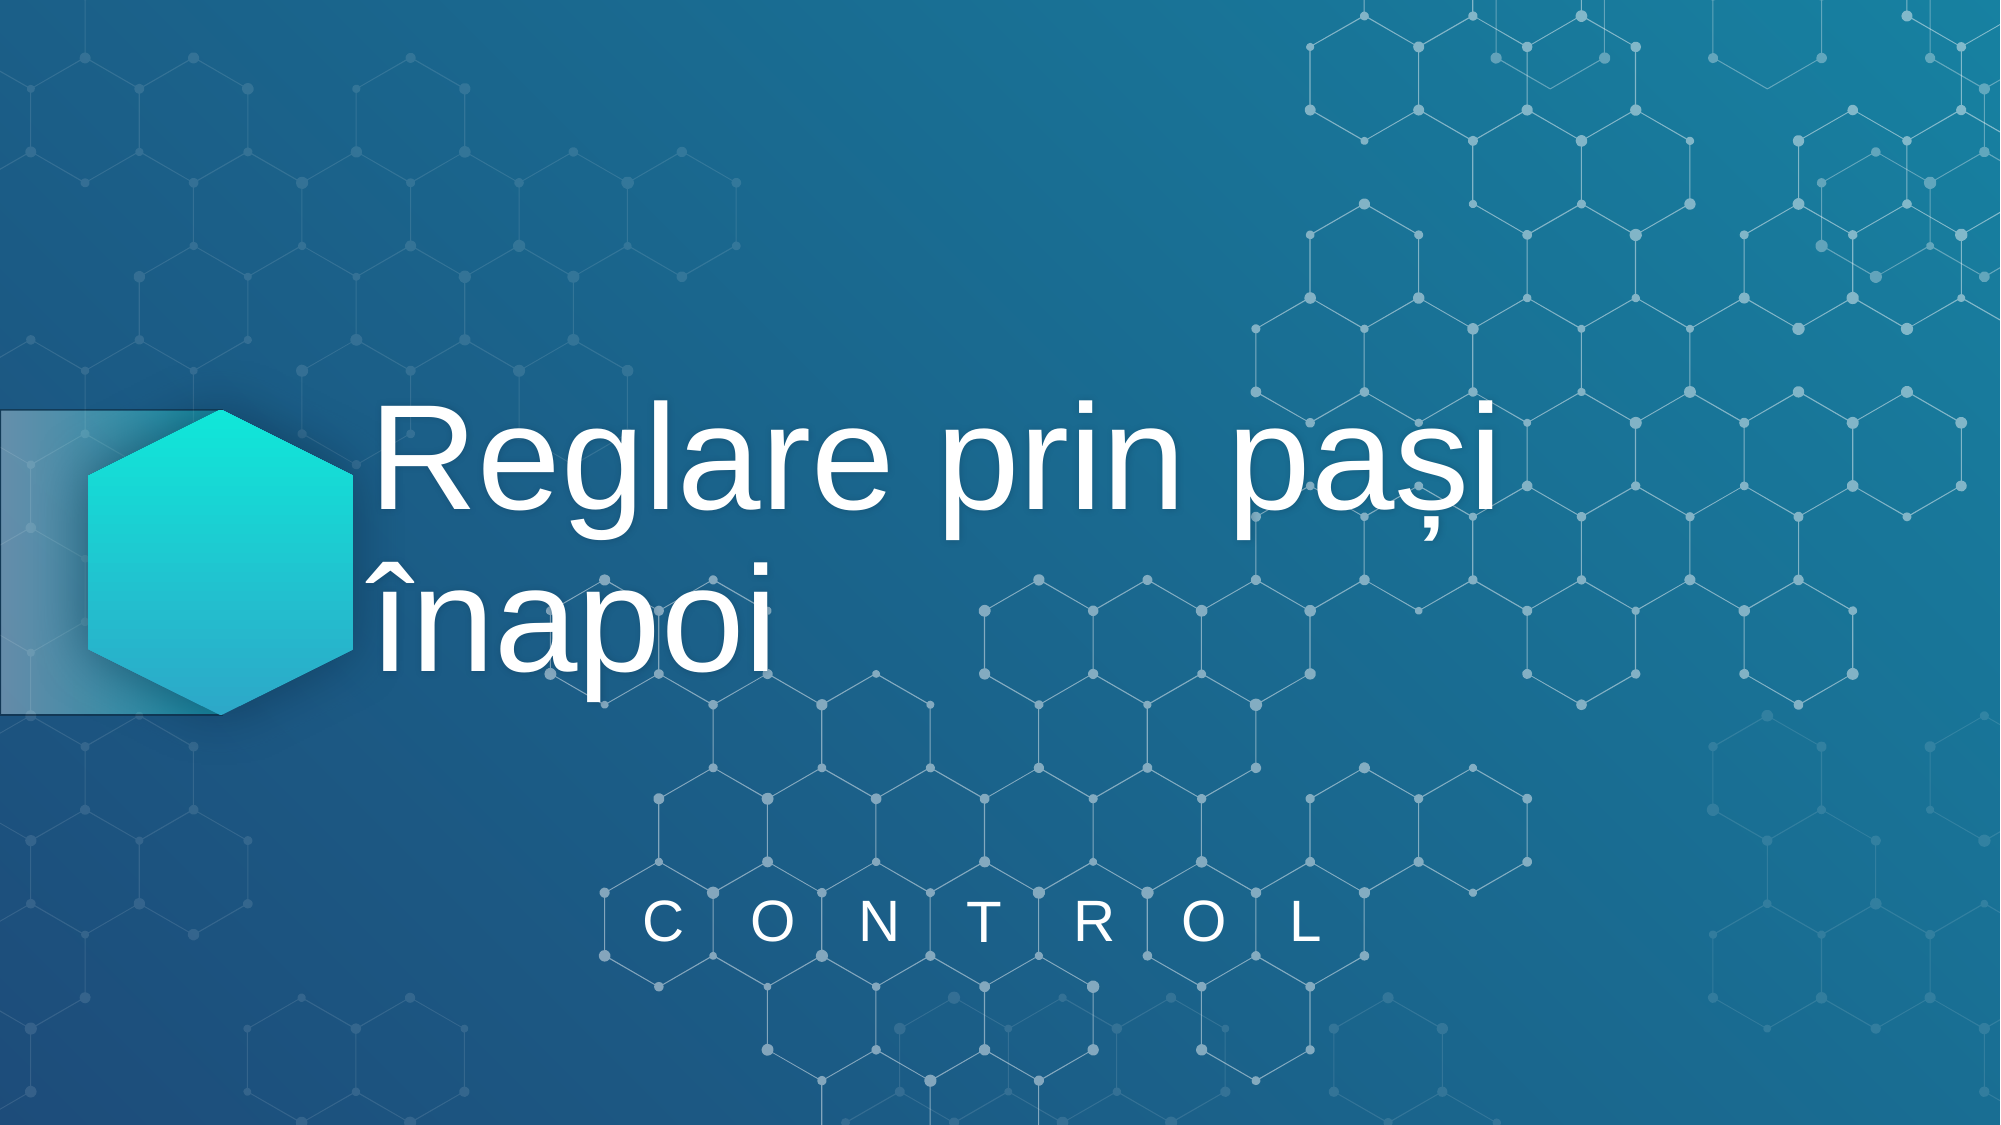

# Reglare prin pași înapoi
C
O
N
R
O
L
T